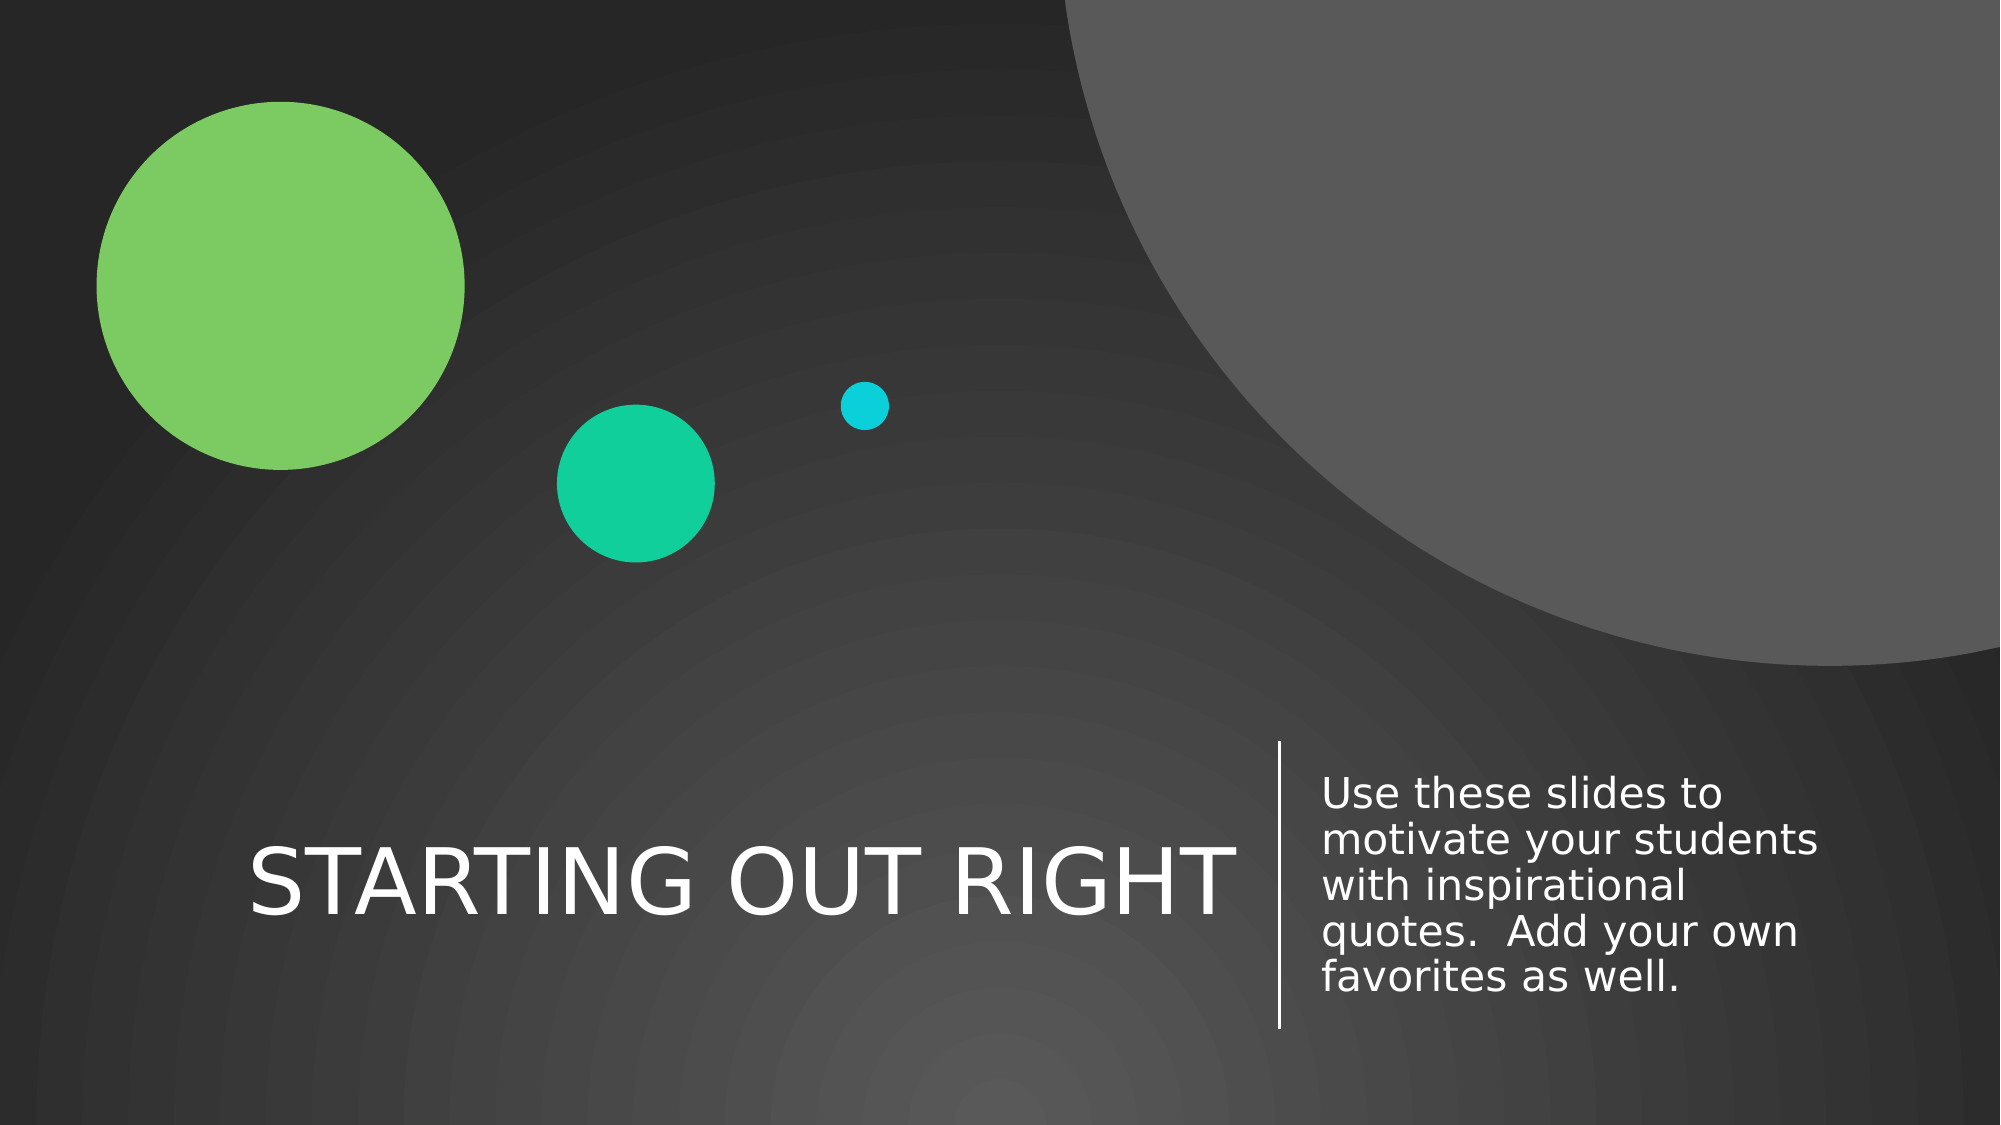

# STARTING OUT RIGHT
Use these slides to motivate your students with inspirational quotes.  Add your own favorites as well.